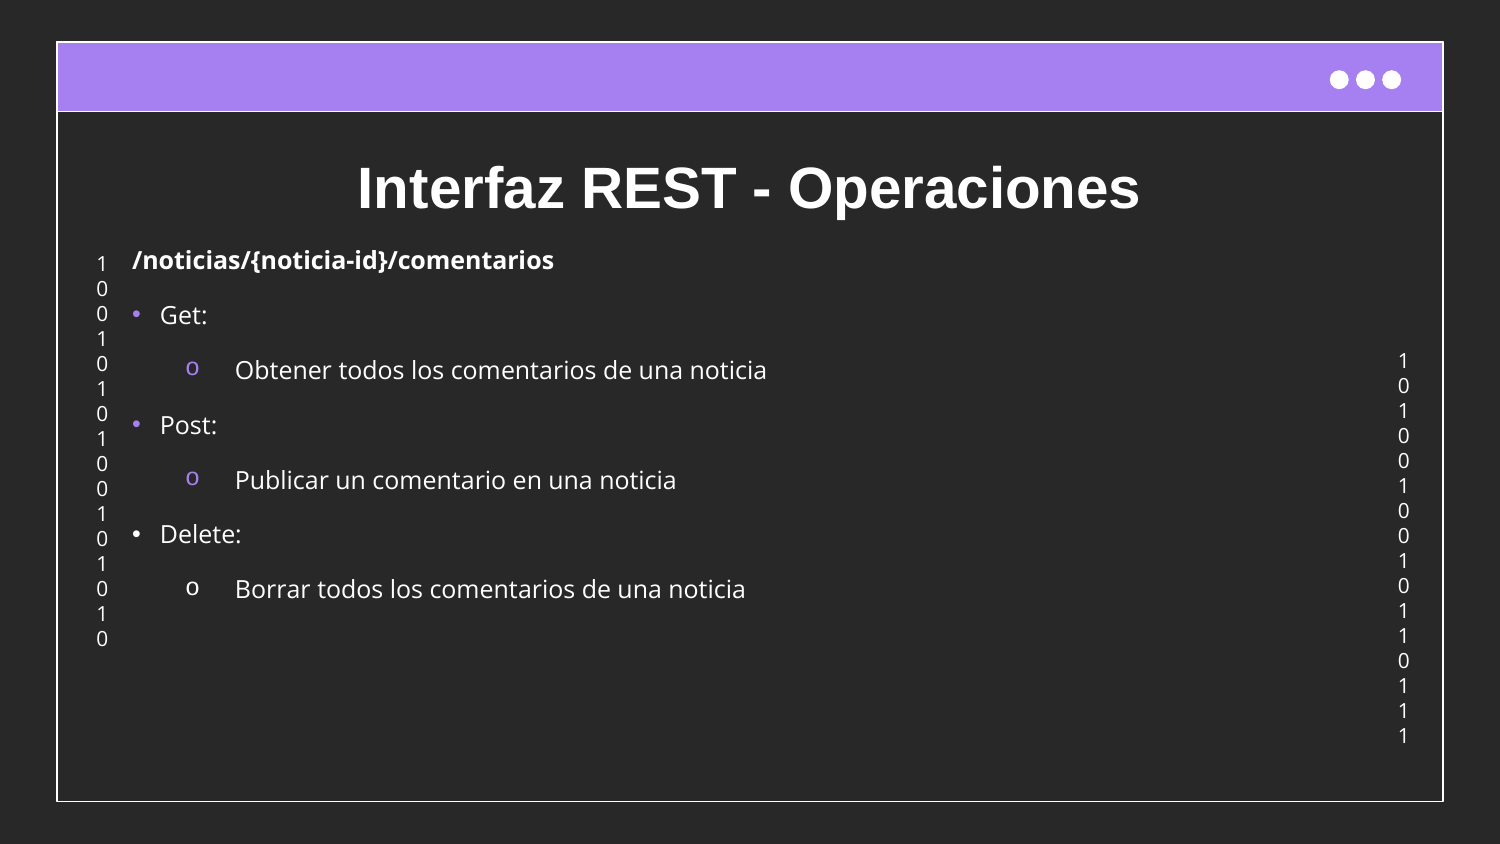

# Interfaz REST - Operaciones
/noticias/{noticia-id}/comentarios
Get:
Obtener todos los comentarios de una noticia
Post:
Publicar un comentario en una noticia
Delete:
Borrar todos los comentarios de una noticia